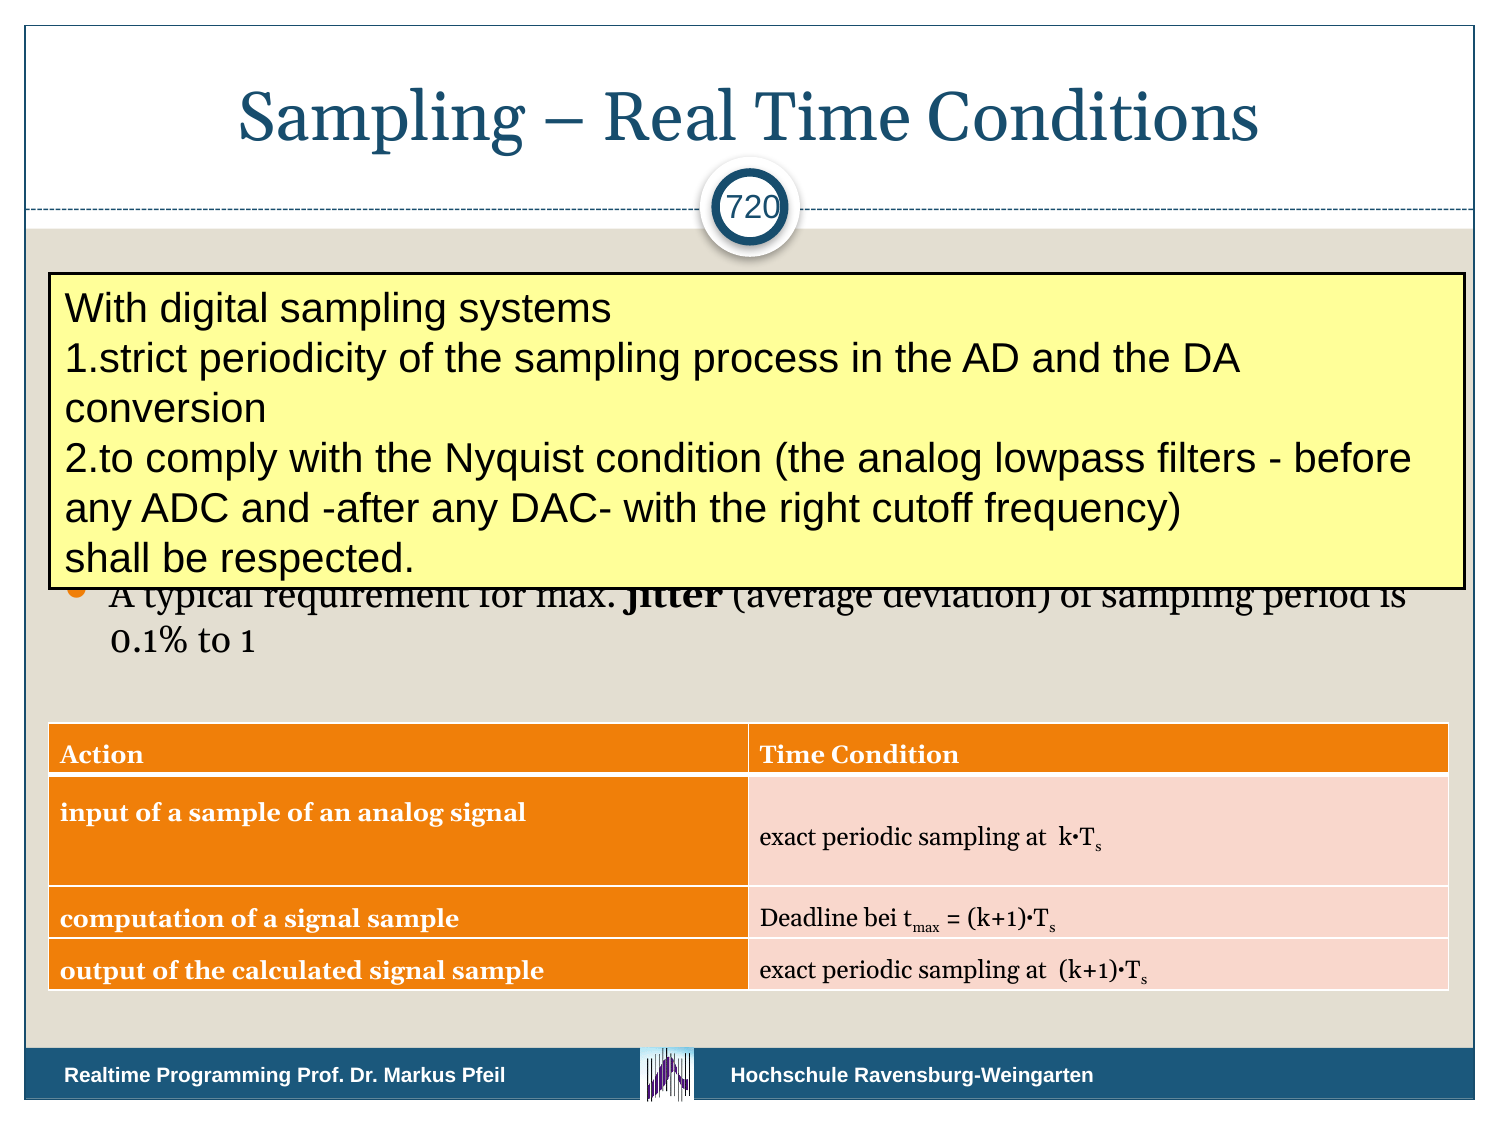

# Sampling – Real Time Conditions
720
With digital sampling systems
strict periodicity of the sampling process in the AD and the DA conversion
to comply with the Nyquist condition (the analog lowpass filters - before any ADC and -after any DAC- with the right cutoff frequency)
shall be respected.
A typical requirement for max. jitter (average deviation) of sampling period is 0.1% to 1
| Action | Time Condition |
| --- | --- |
| input of a sample of an analog signal | exact periodic sampling at k∙Ts |
| computation of a signal sample | Deadline bei tmax = (k+1)∙Ts |
| output of the calculated signal sample | exact periodic sampling at (k+1)∙Ts |
Realtime Programming Prof. Dr. Markus Pfeil